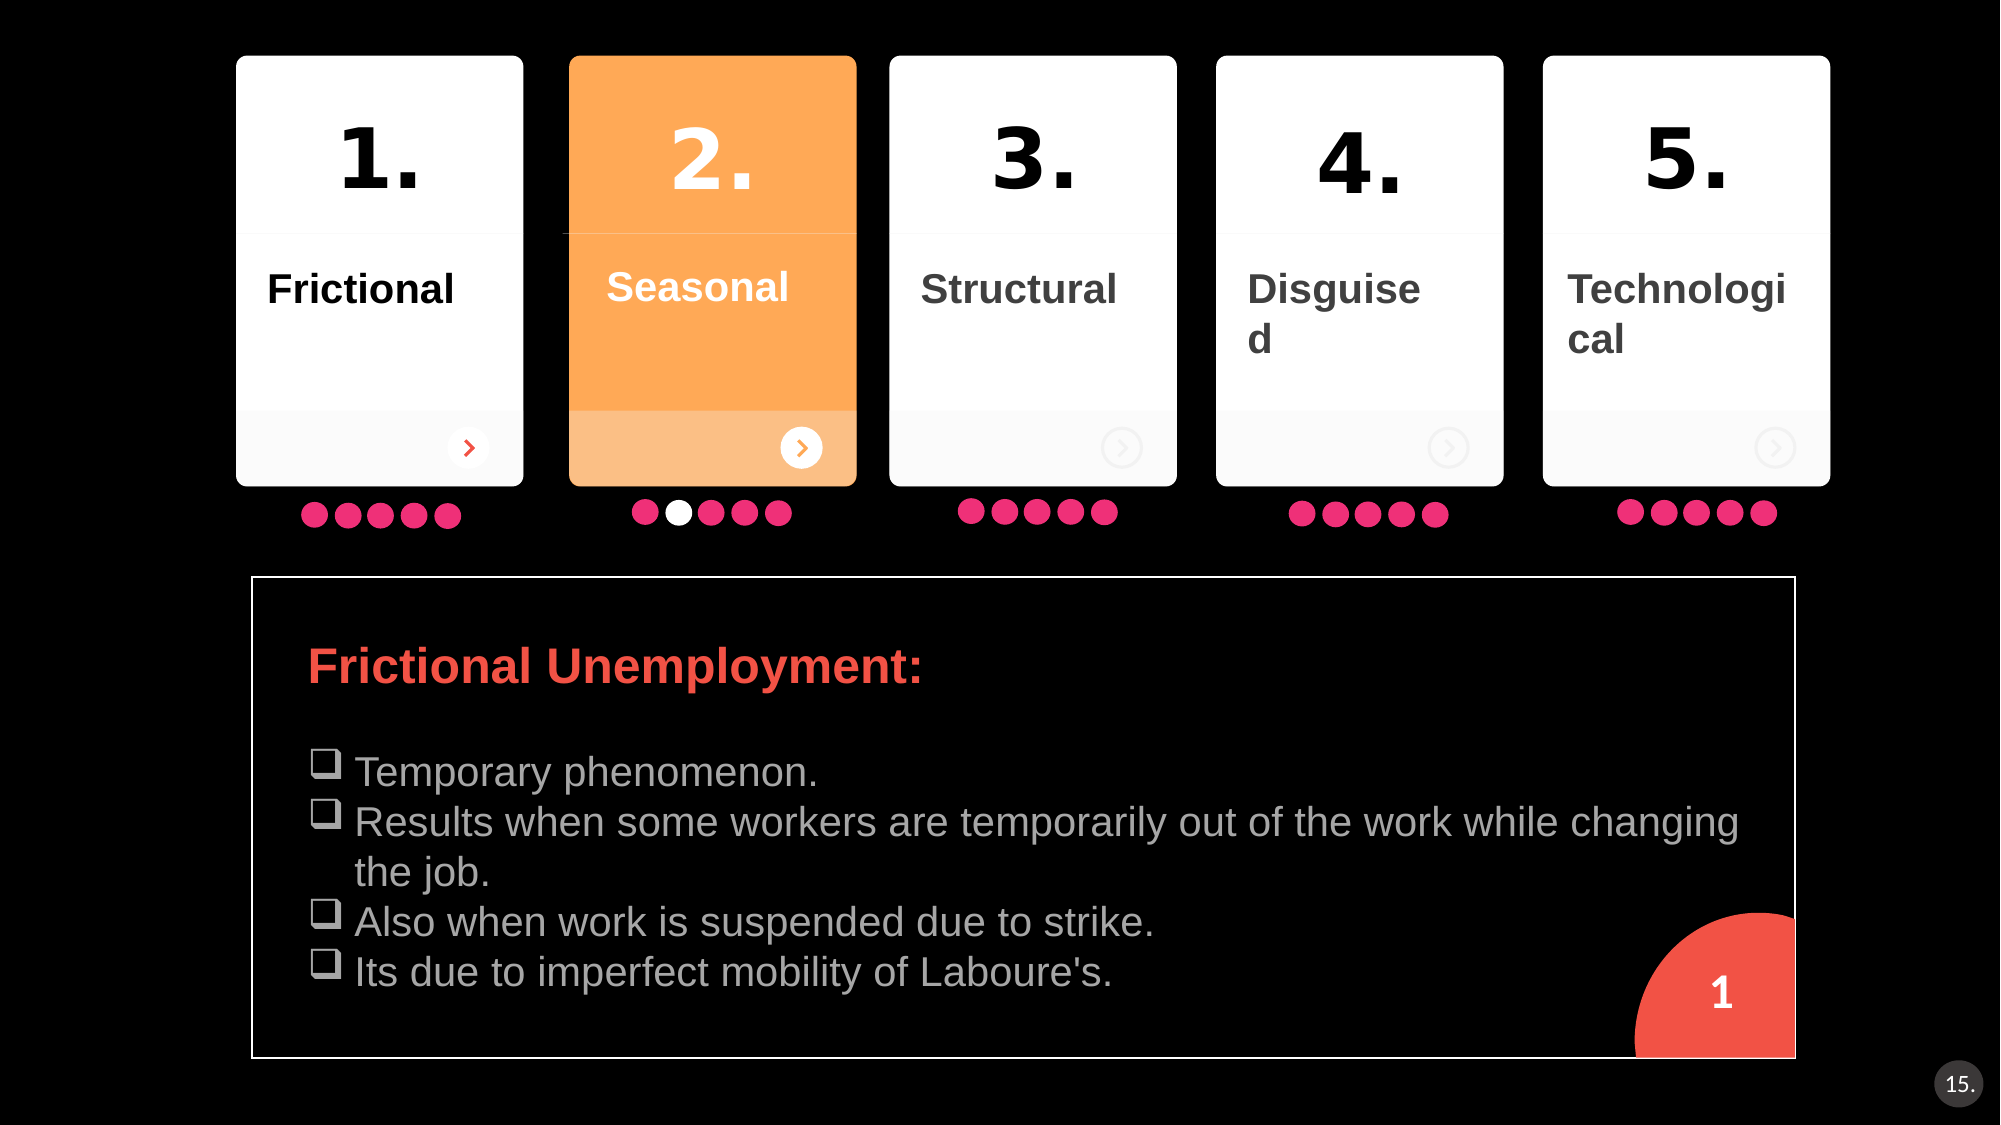

Frictional

Structural

Disguised

Technological

3.
1.
5.
2.
4.
Seasonal

Frictional Unemployment:
Temporary phenomenon.
Results when some workers are temporarily out of the work while changing the job.
Also when work is suspended due to strike.
Its due to imperfect mobility of Laboure's.
1

Seasonal Unemployment:
People engaged in such type of work or activities may remain unemployed during off-season.
Provides job of seasonal nature.
Ex. Freelancing, agriculture etc.
2
15.